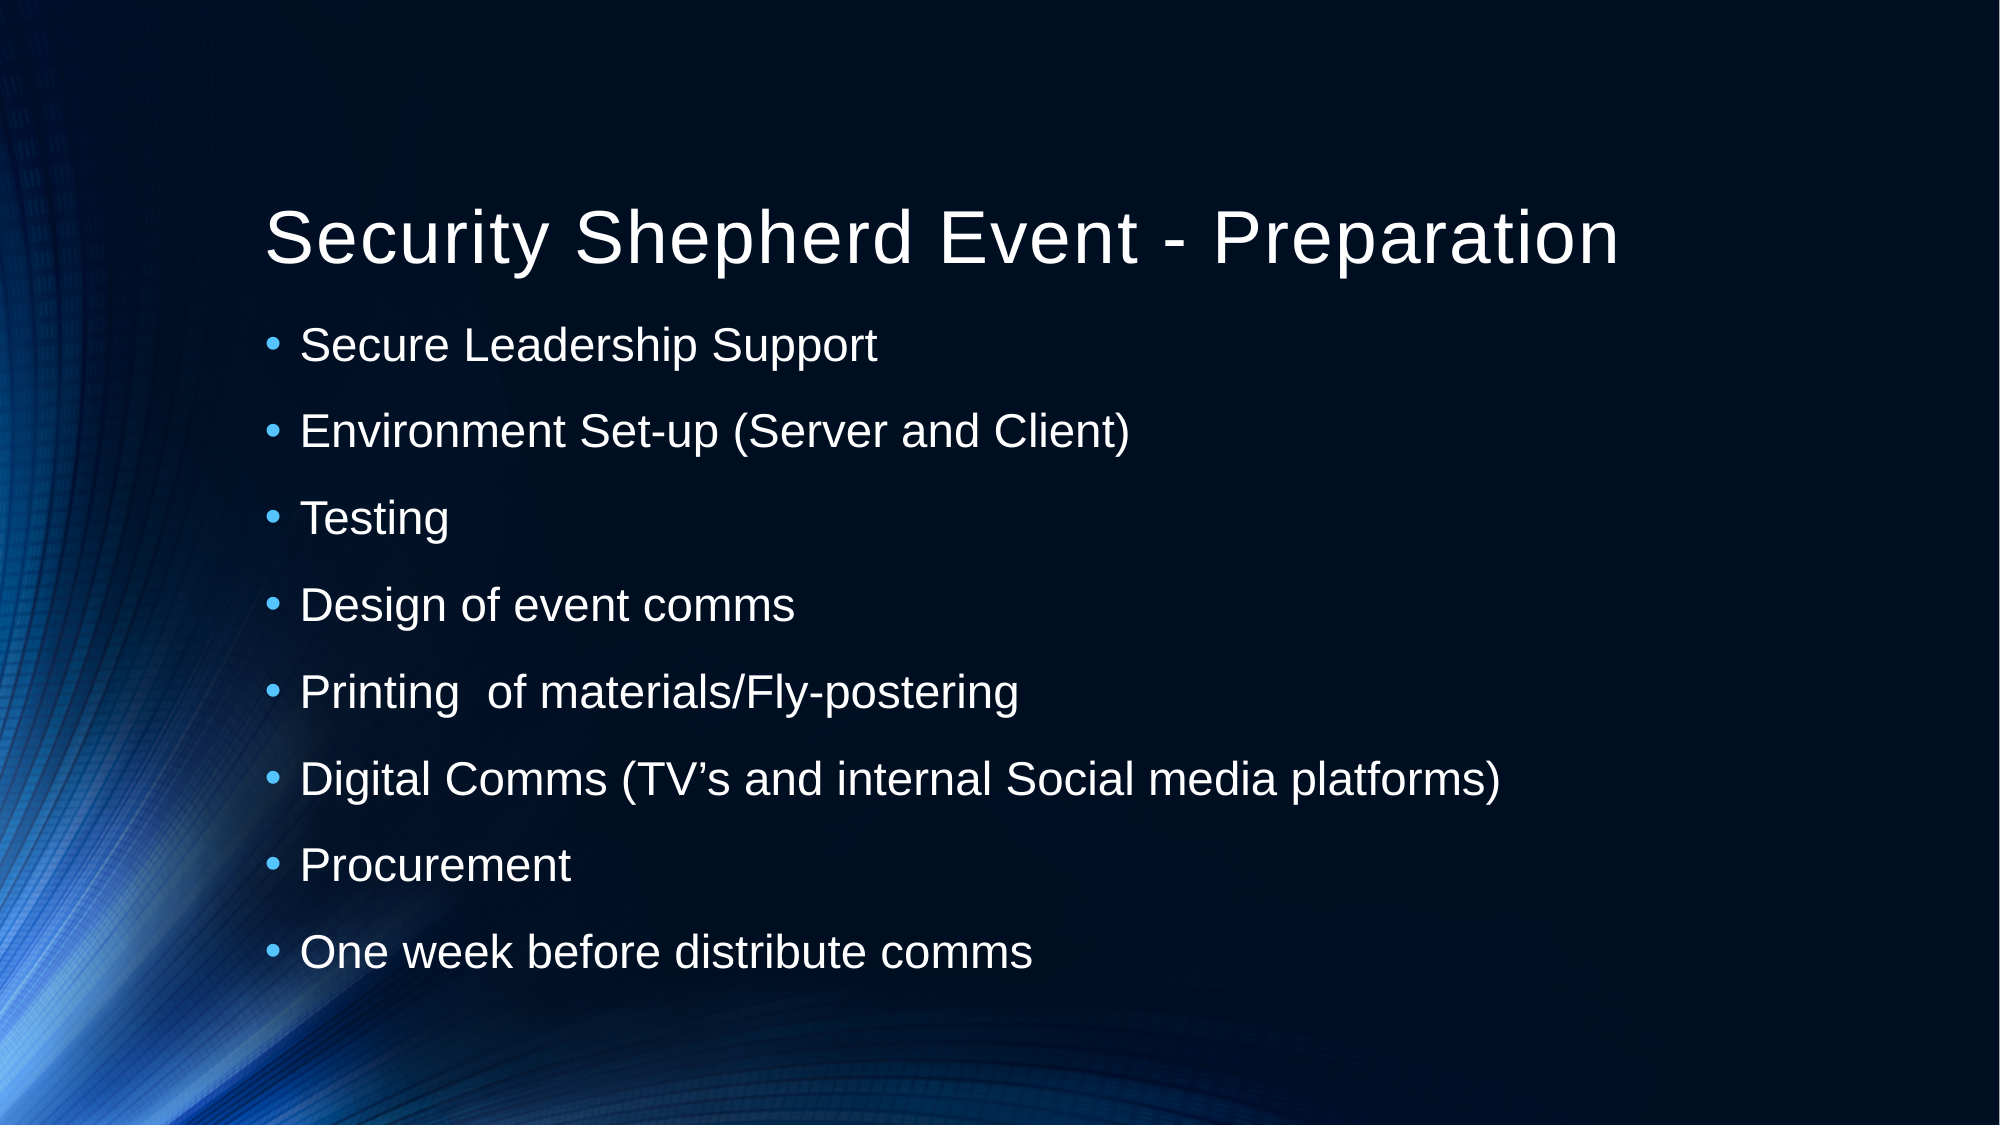

# Security Shepherd Event - Preparation
Secure Leadership Support
Environment Set-up (Server and Client)
Testing
Design of event comms
Printing  of materials/Fly-postering
Digital Comms (TV’s and internal Social media platforms)
Procurement
One week before distribute comms